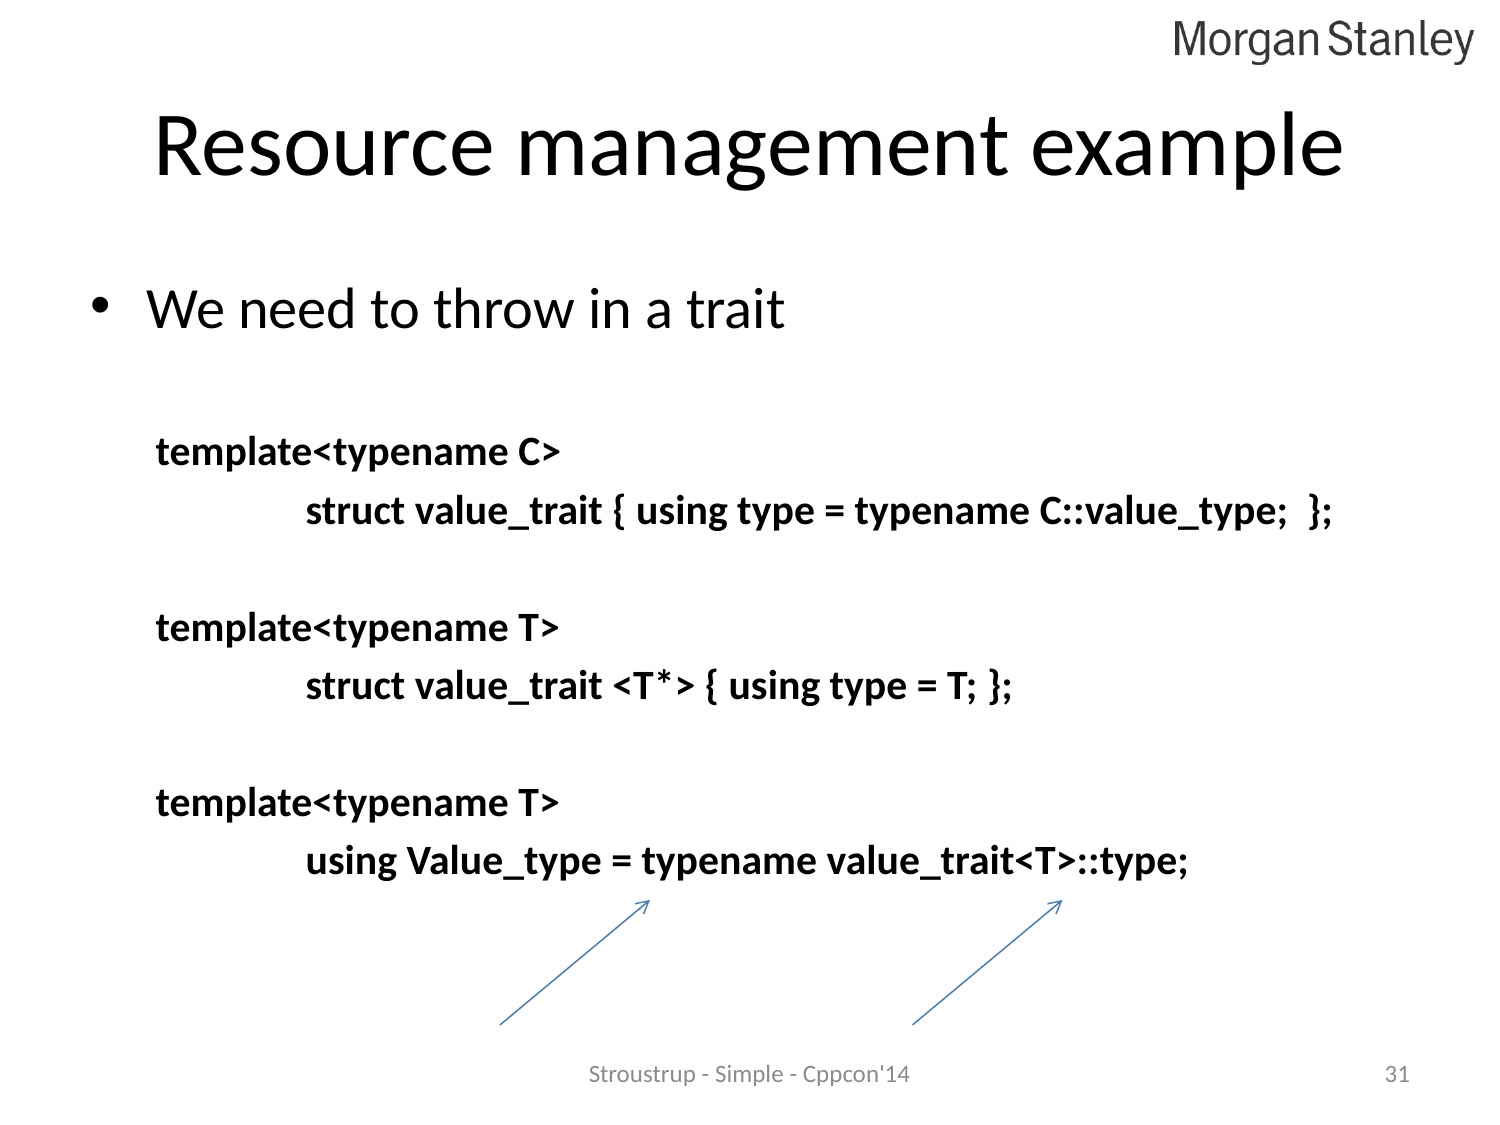

# Resource management example
We need to throw in a trait

template<typename C>
	struct value_trait { using type = typename C::value_type;  };

template<typename T>
	struct value_trait <T*> { using type = T; };

template<typename T>
	using Value_type = typename value_trait<T>::type;
Stroustrup - Simple - Cppcon'14
31